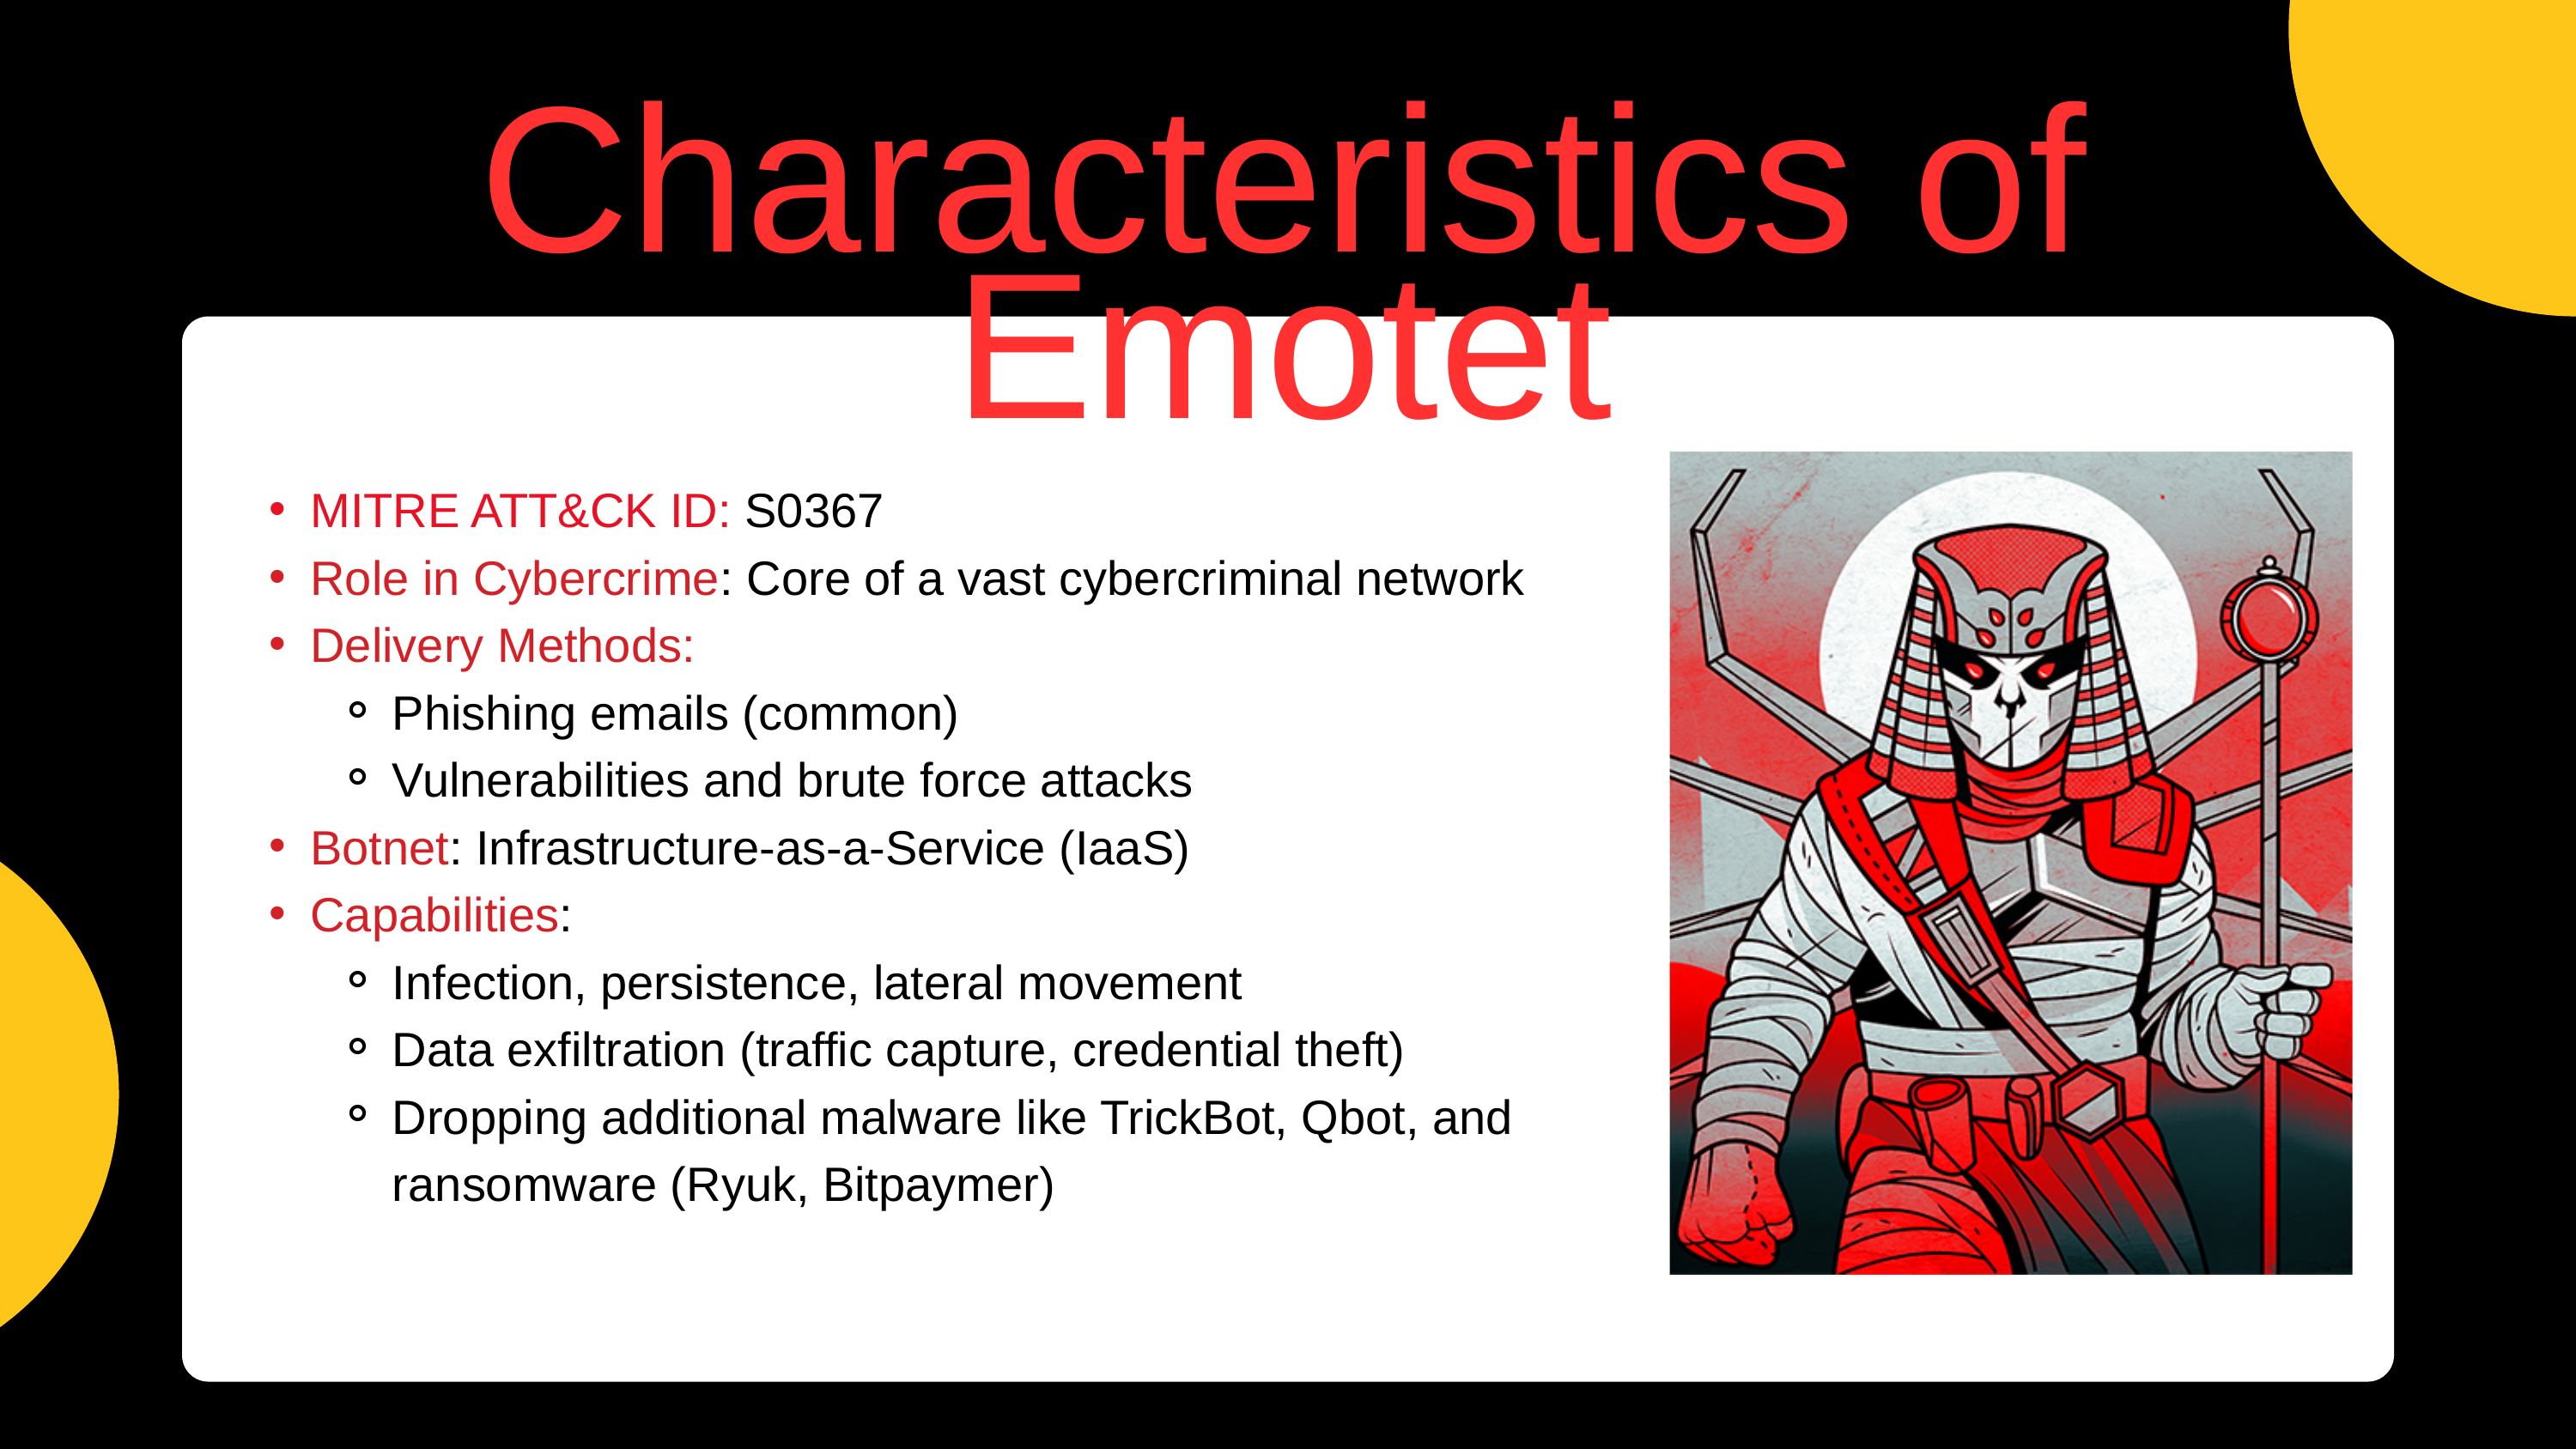

Characteristics of Emotet

MITRE ATT&CK ID: S0367
Role in Cybercrime: Core of a vast cybercriminal network
Delivery Methods:
Phishing emails (common)
Vulnerabilities and brute force attacks
Botnet: Infrastructure-as-a-Service (IaaS)
Capabilities:
Infection, persistence, lateral movement
Data exfiltration (traffic capture, credential theft)
Dropping additional malware like TrickBot, Qbot, and ransomware (Ryuk, Bitpaymer)